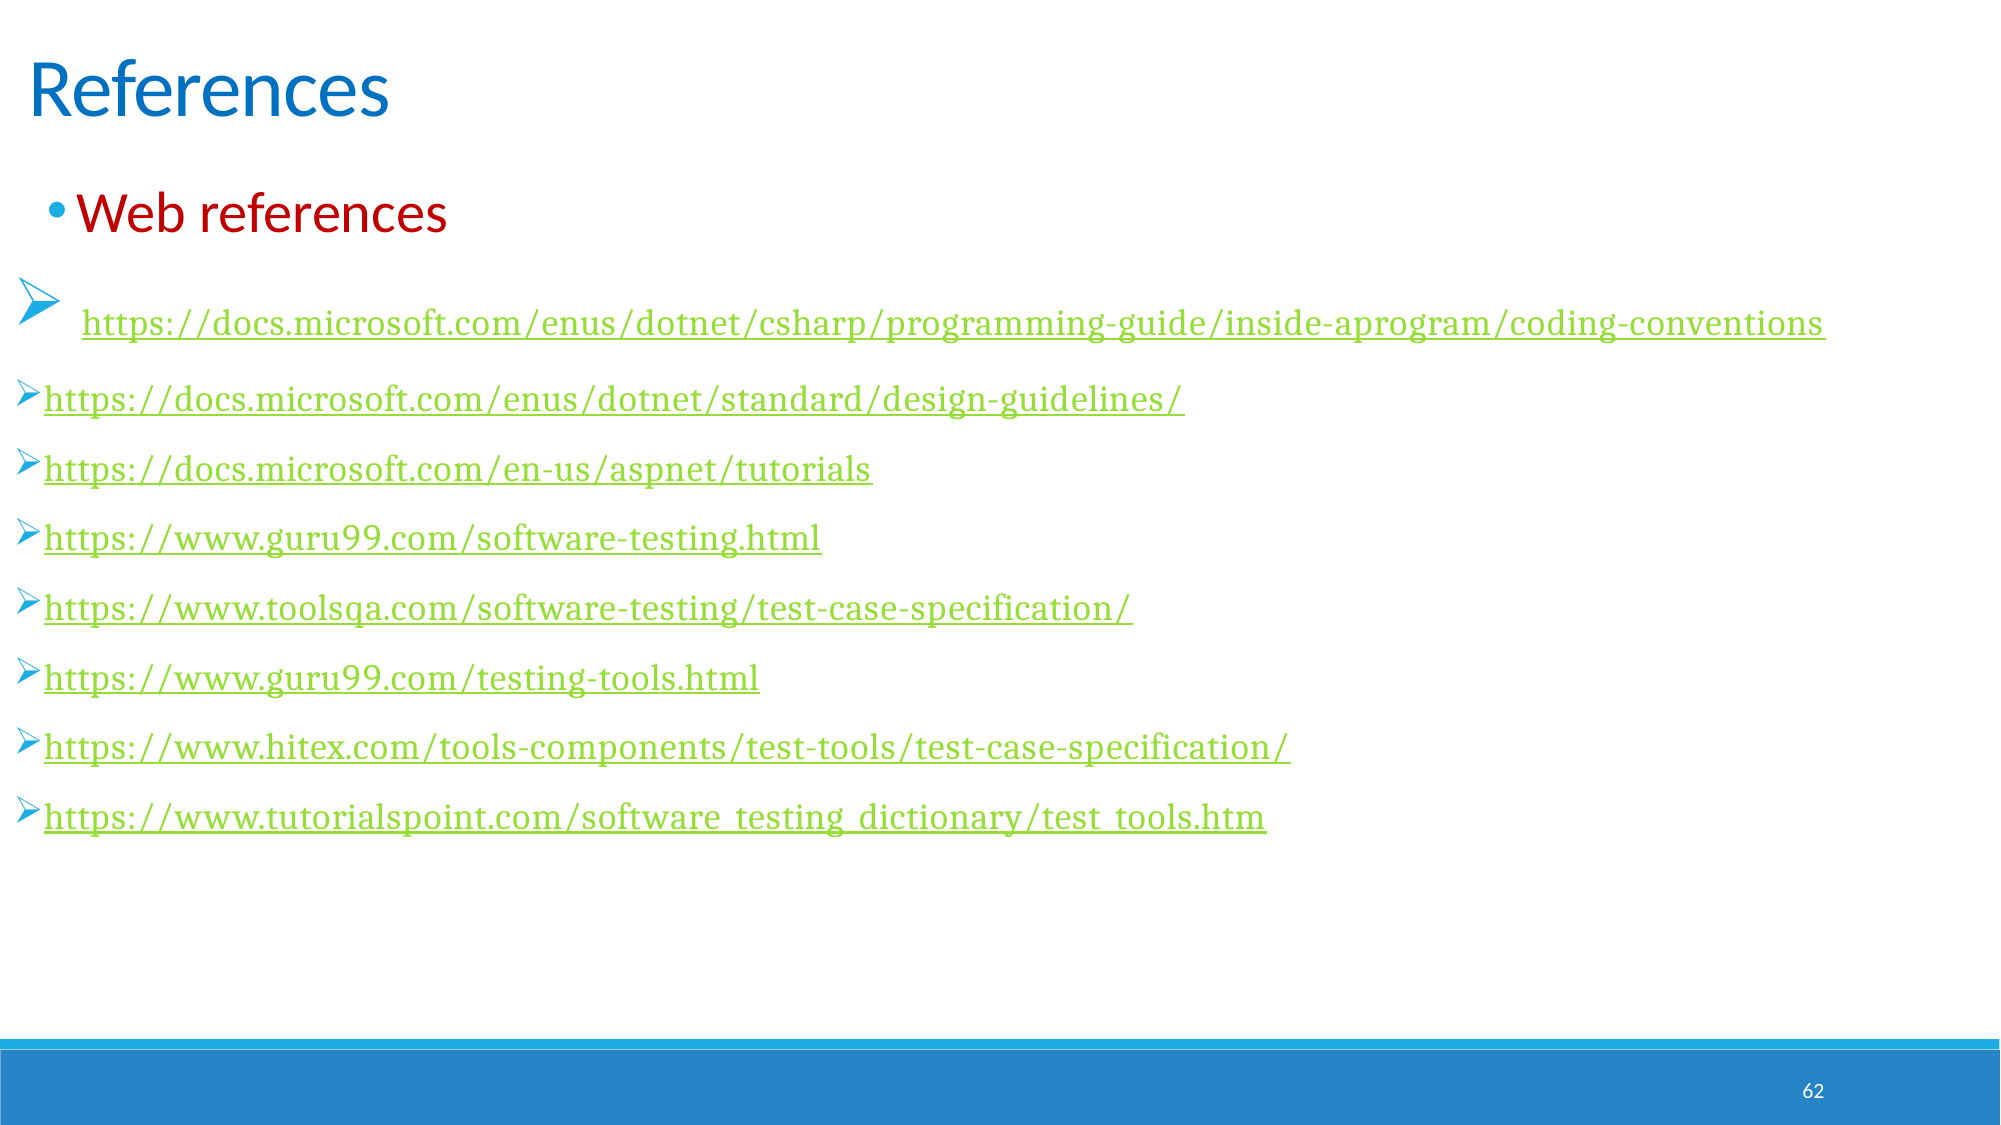

# References
Web references
 https://docs.microsoft.com/enus/dotnet/csharp/programming-guide/inside-aprogram/coding-conventions
https://docs.microsoft.com/enus/dotnet/standard/design-guidelines/
https://docs.microsoft.com/en-us/aspnet/tutorials
https://www.guru99.com/software-testing.html
https://www.toolsqa.com/software-testing/test-case-specification/
https://www.guru99.com/testing-tools.html
https://www.hitex.com/tools-components/test-tools/test-case-specification/
https://www.tutorialspoint.com/software_testing_dictionary/test_tools.htm

62